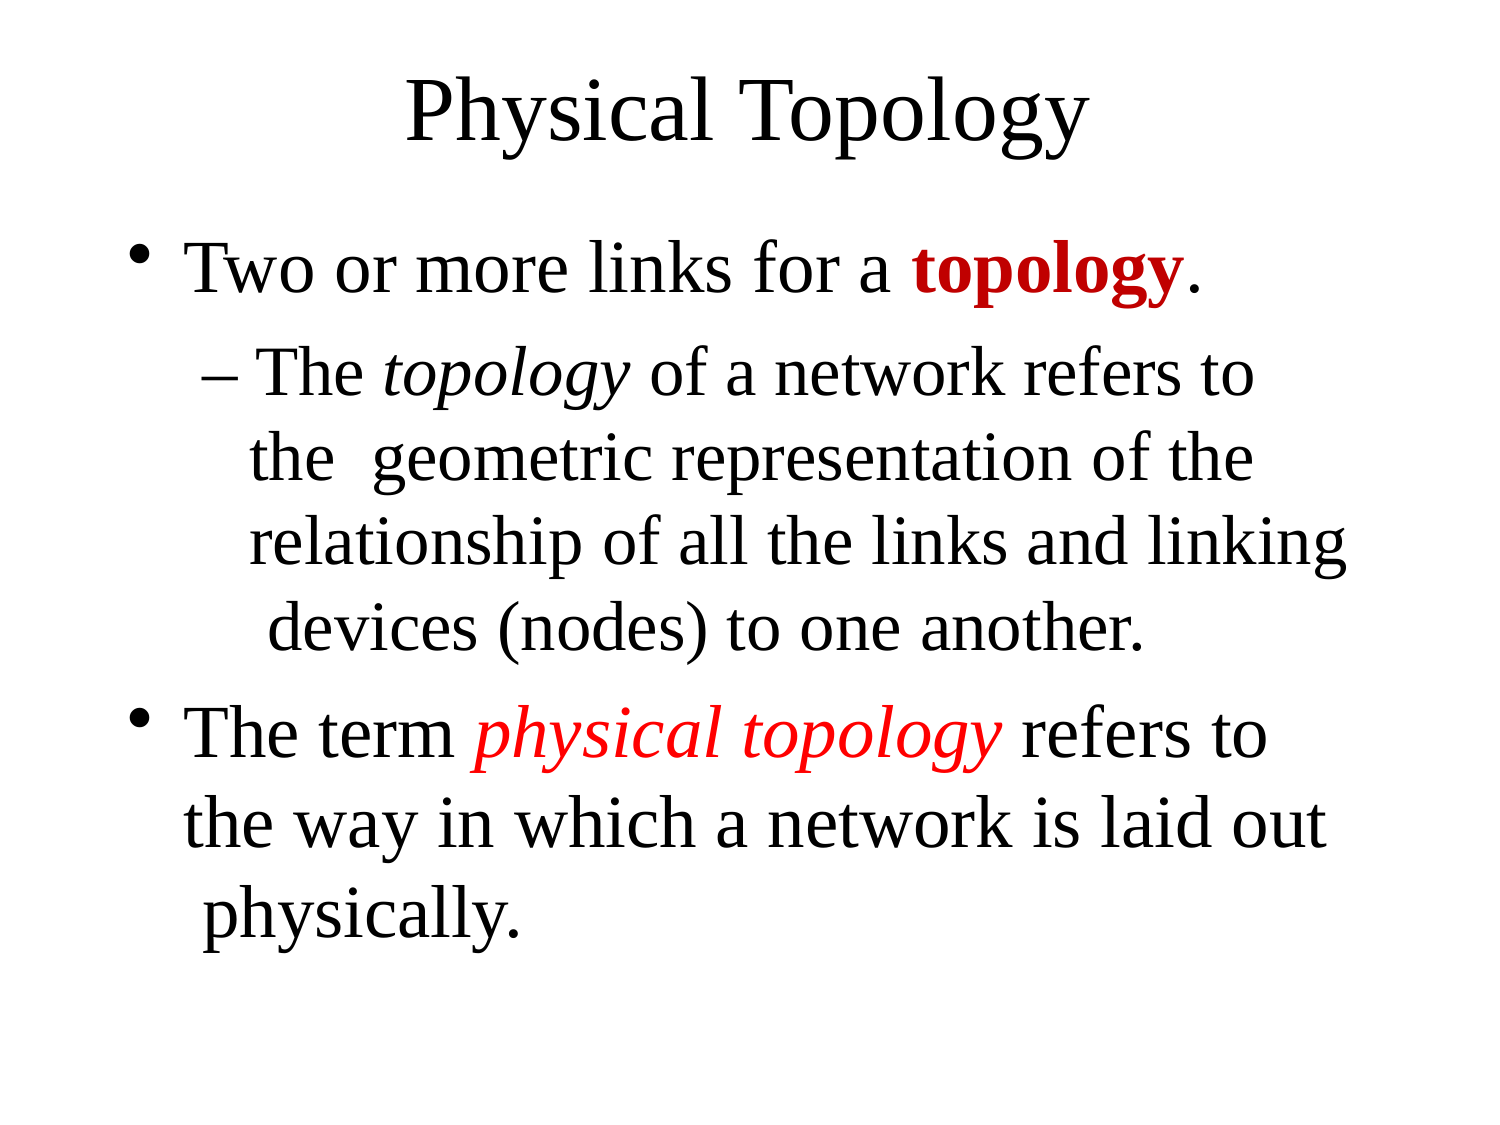

# Physical Topology
Two or more links for a topology.
– The topology of a network refers to the  geometric representation of the  relationship of all the links and linking  devices (nodes) to one another.
The term physical topology refers to  the way in which a network is laid out  physically.